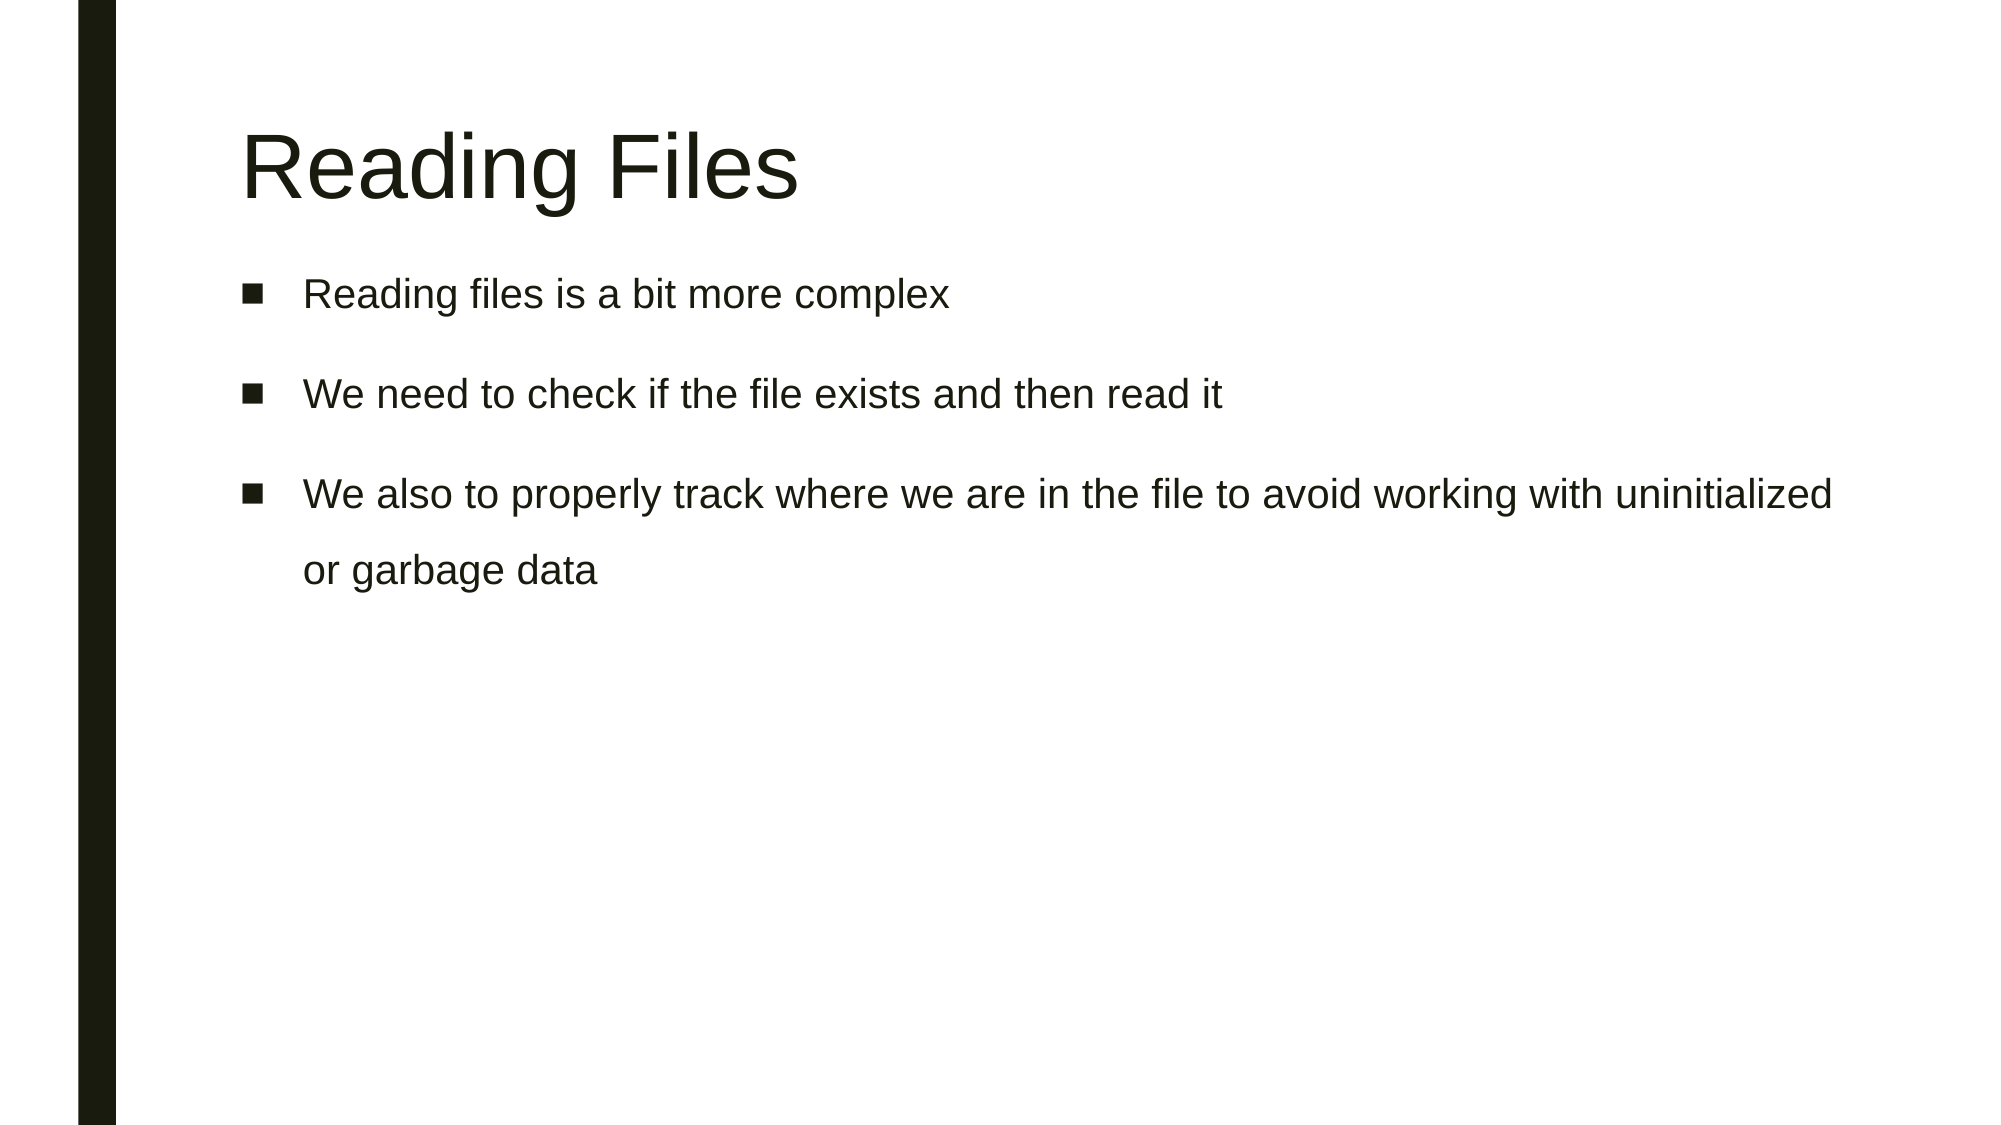

# Reading Files
Reading files is a bit more complex
We need to check if the file exists and then read it
We also to properly track where we are in the file to avoid working with uninitialized or garbage data